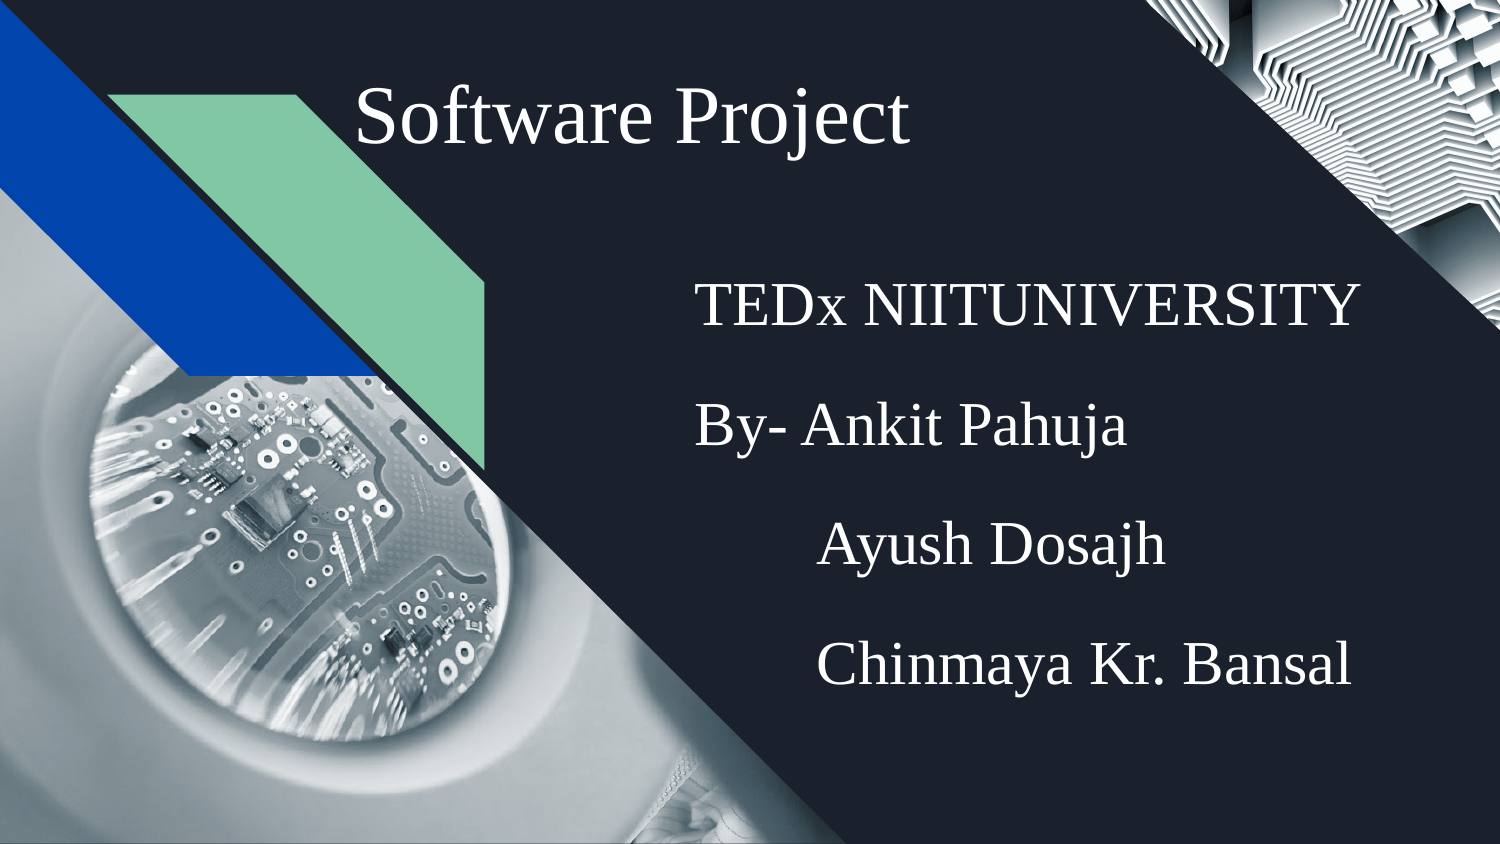

# Software Project
TEDx NIITUNIVERSITY
By- Ankit Pahuja
   Ayush Dosajh
   Chinmaya Kr. Bansal